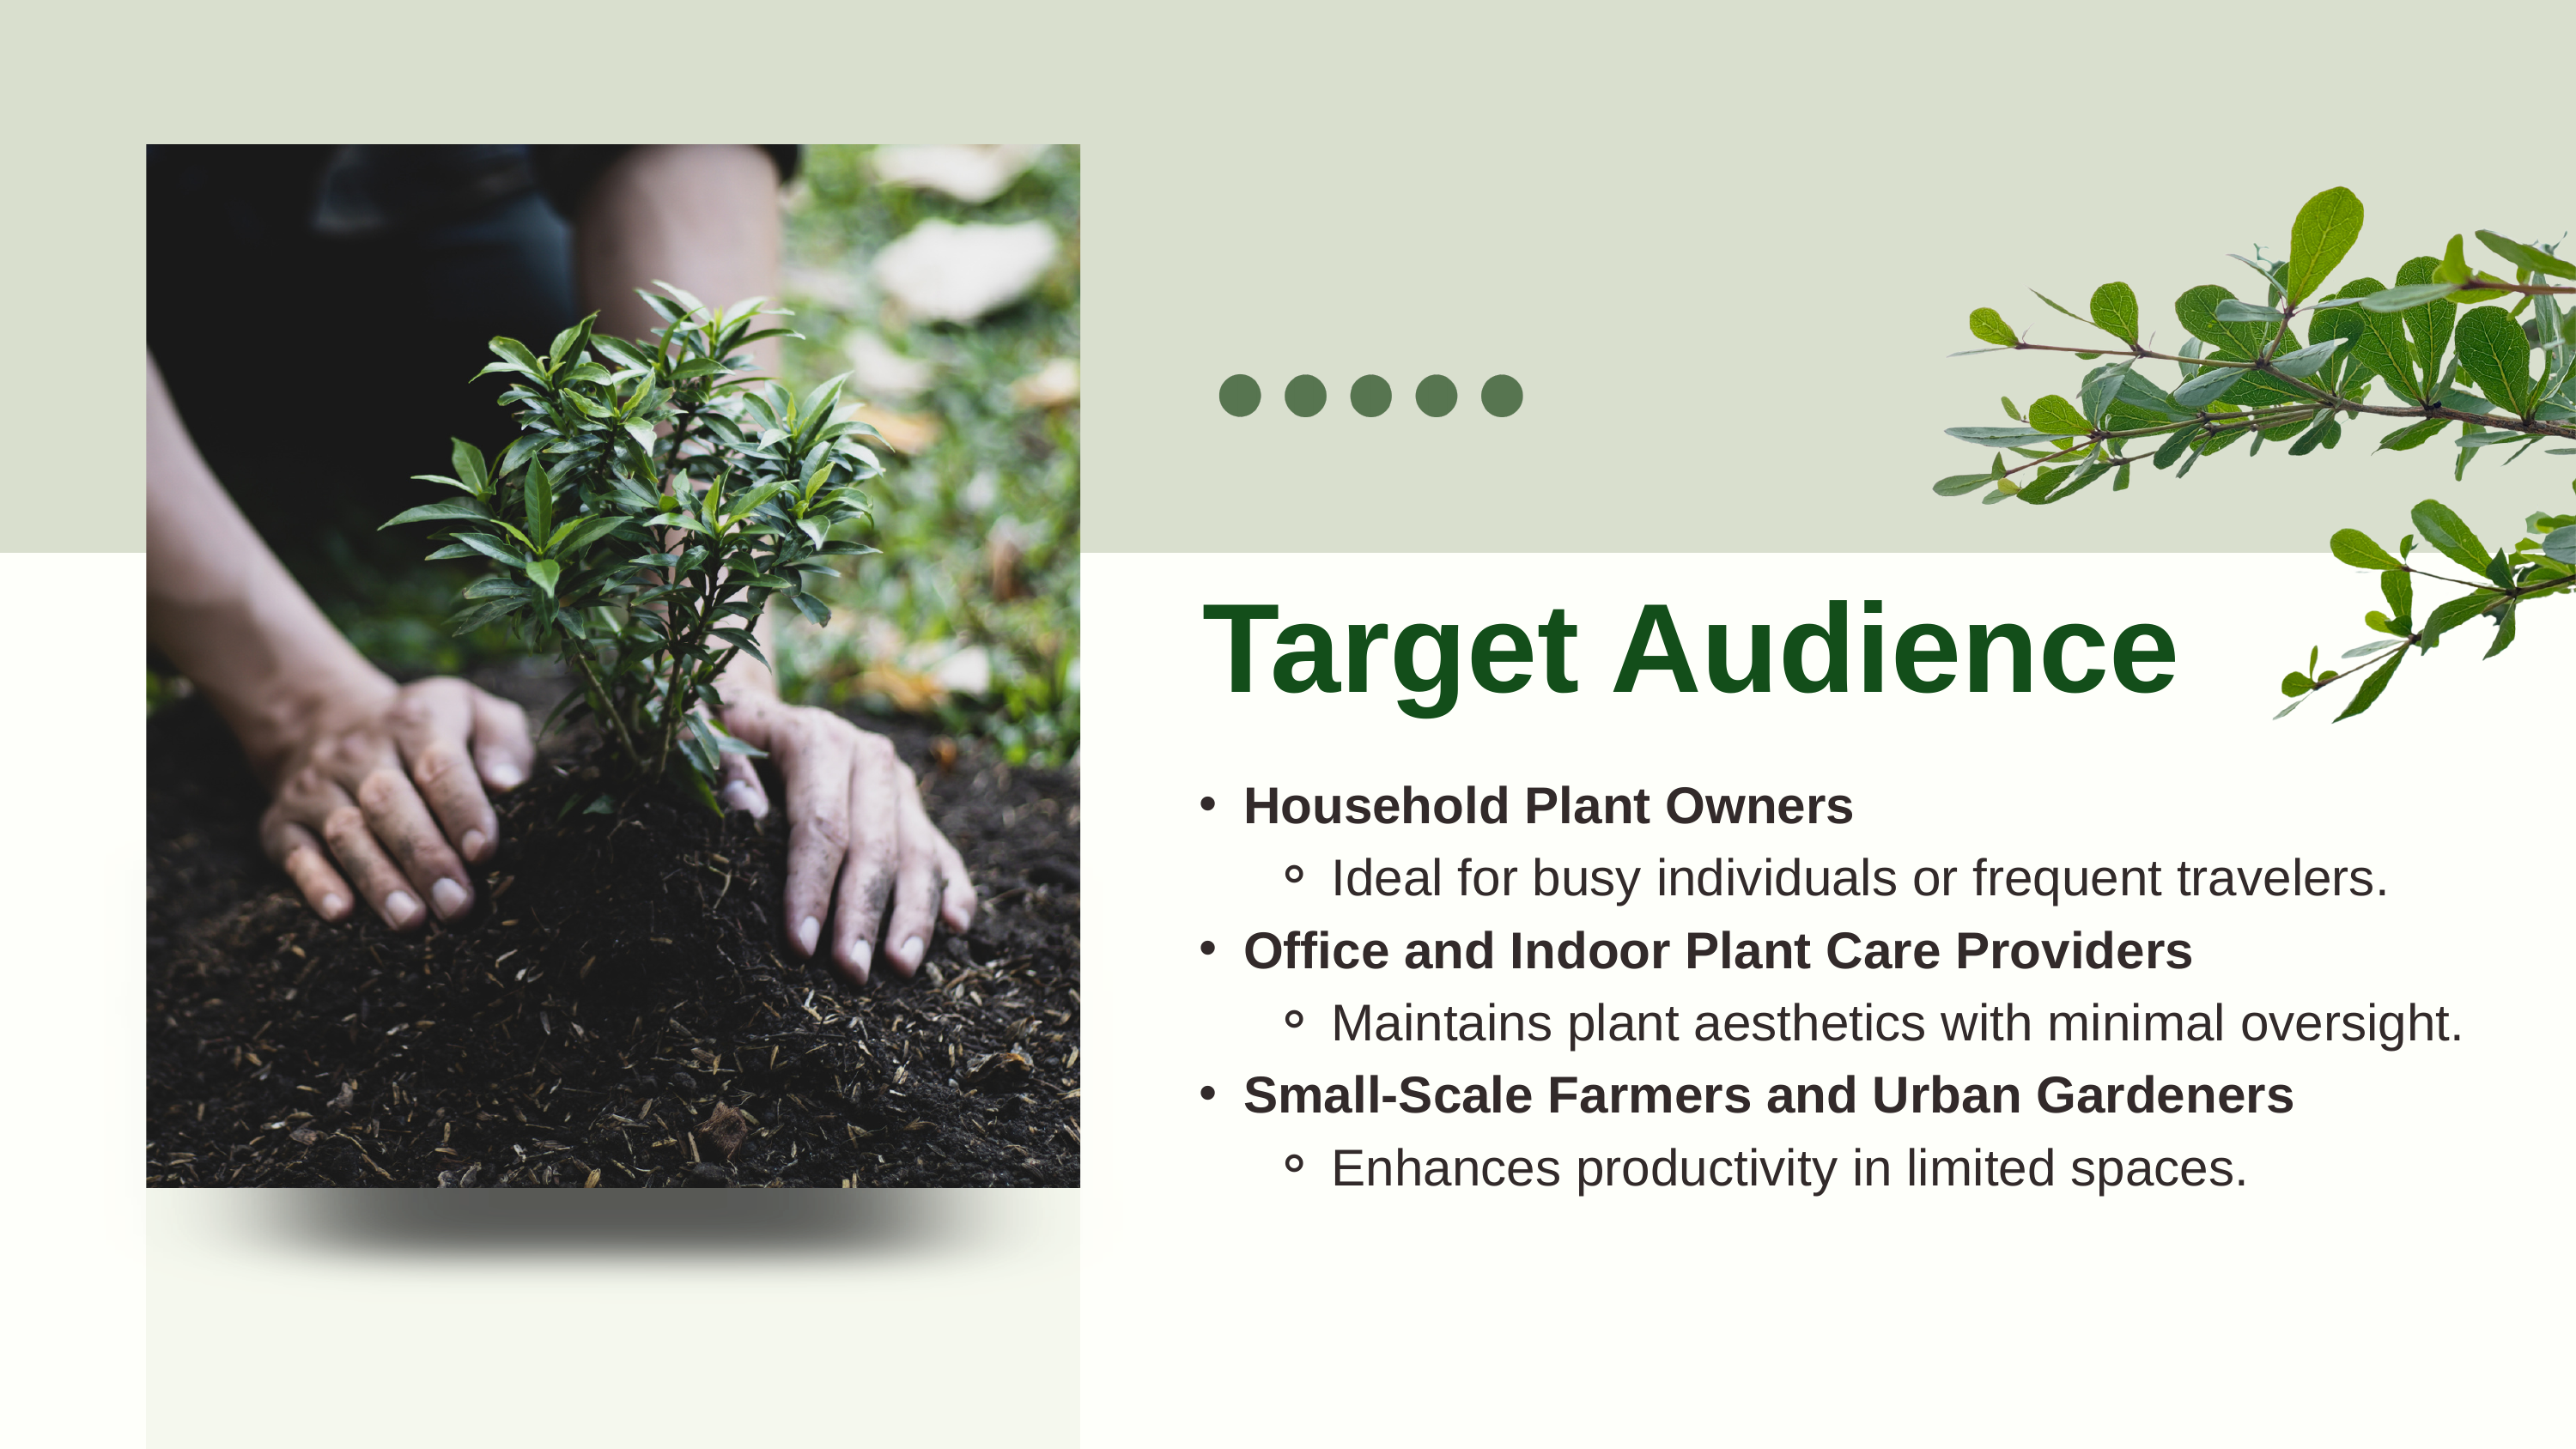

Target Audience

Household Plant Owners
Ideal for busy individuals or frequent travelers.
Office and Indoor Plant Care Providers
Maintains plant aesthetics with minimal oversight.
Small-Scale Farmers and Urban Gardeners
Enhances productivity in limited spaces.